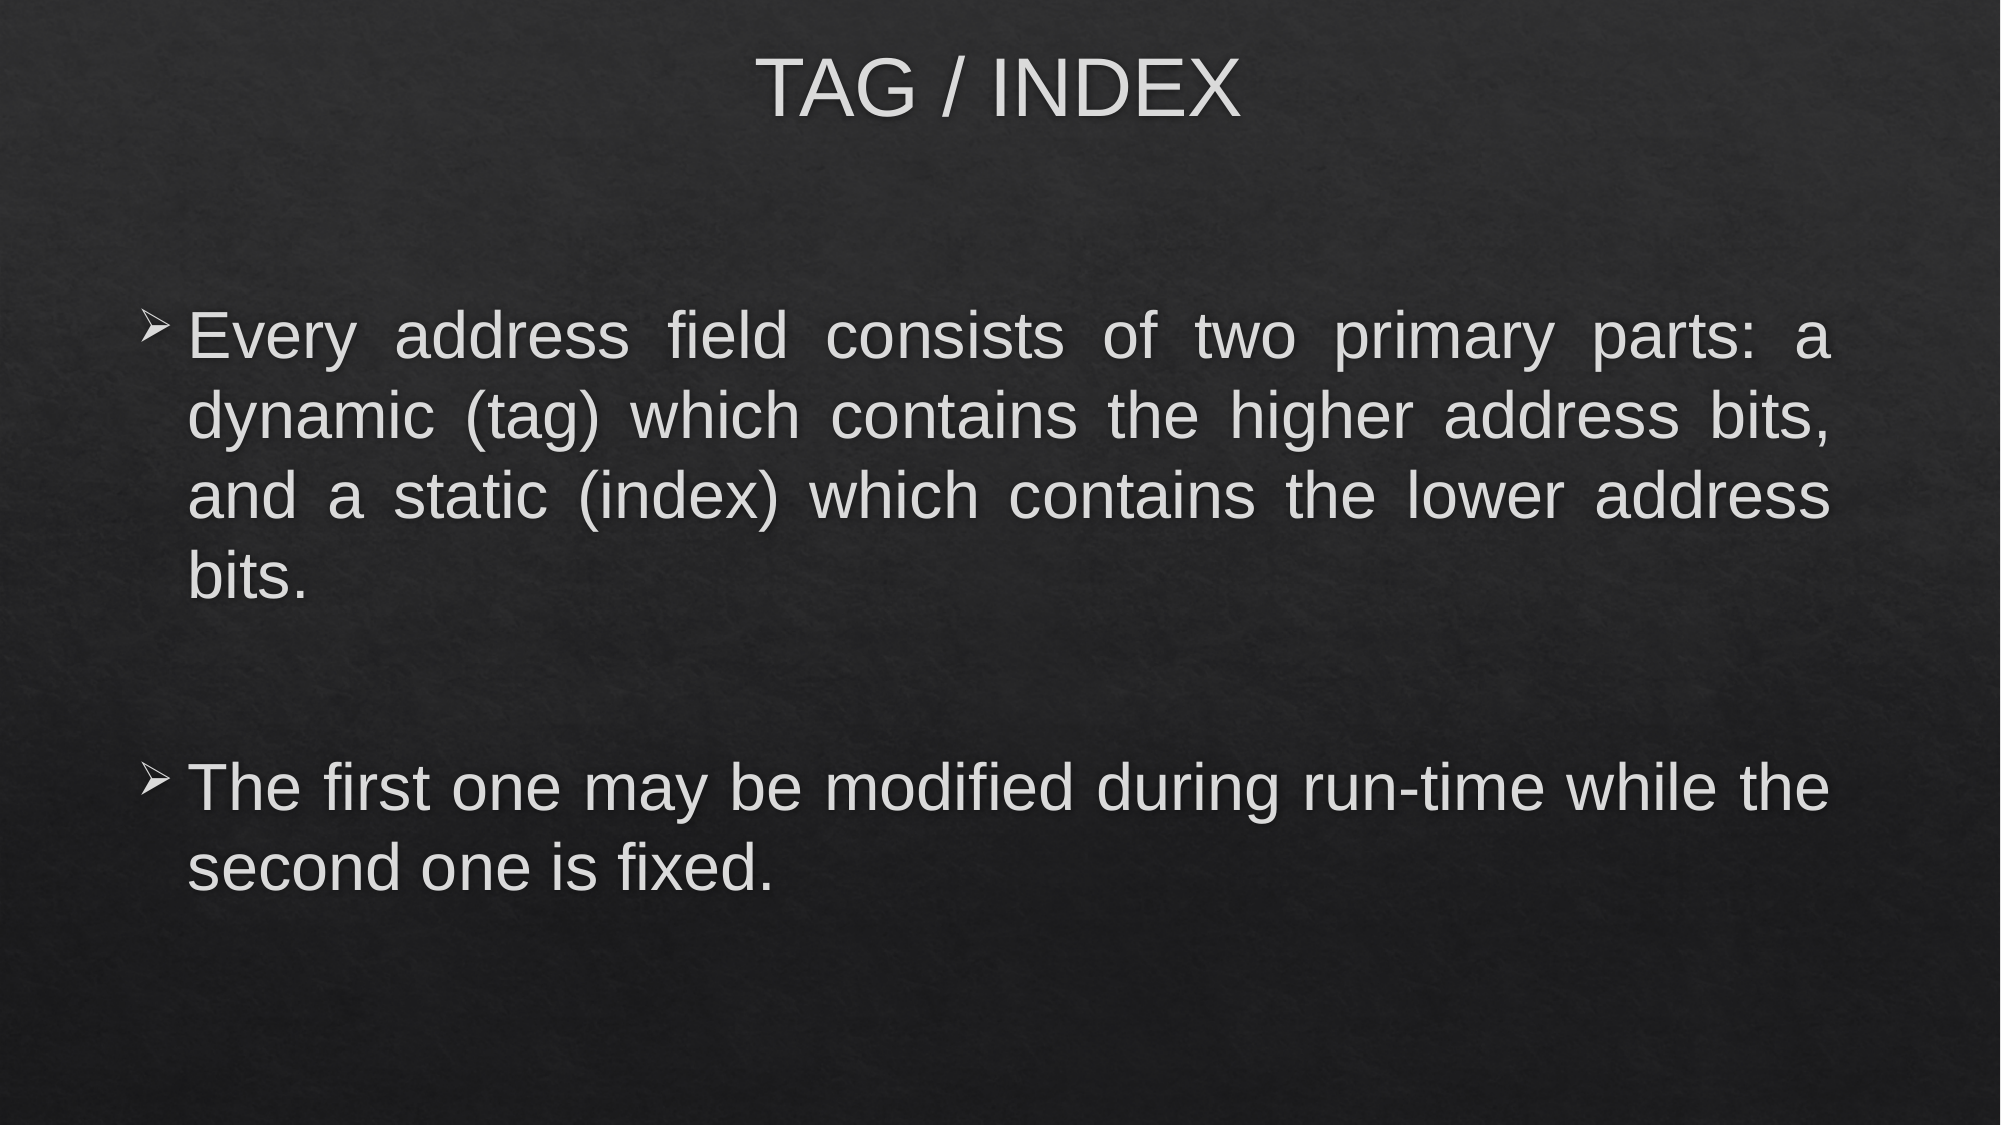

# TAG / INDEX
Every address field consists of two primary parts: a dynamic (tag) which contains the higher address bits, and a static (index) which contains the lower address bits.

The first one may be modified during run-time while the second one is fixed.